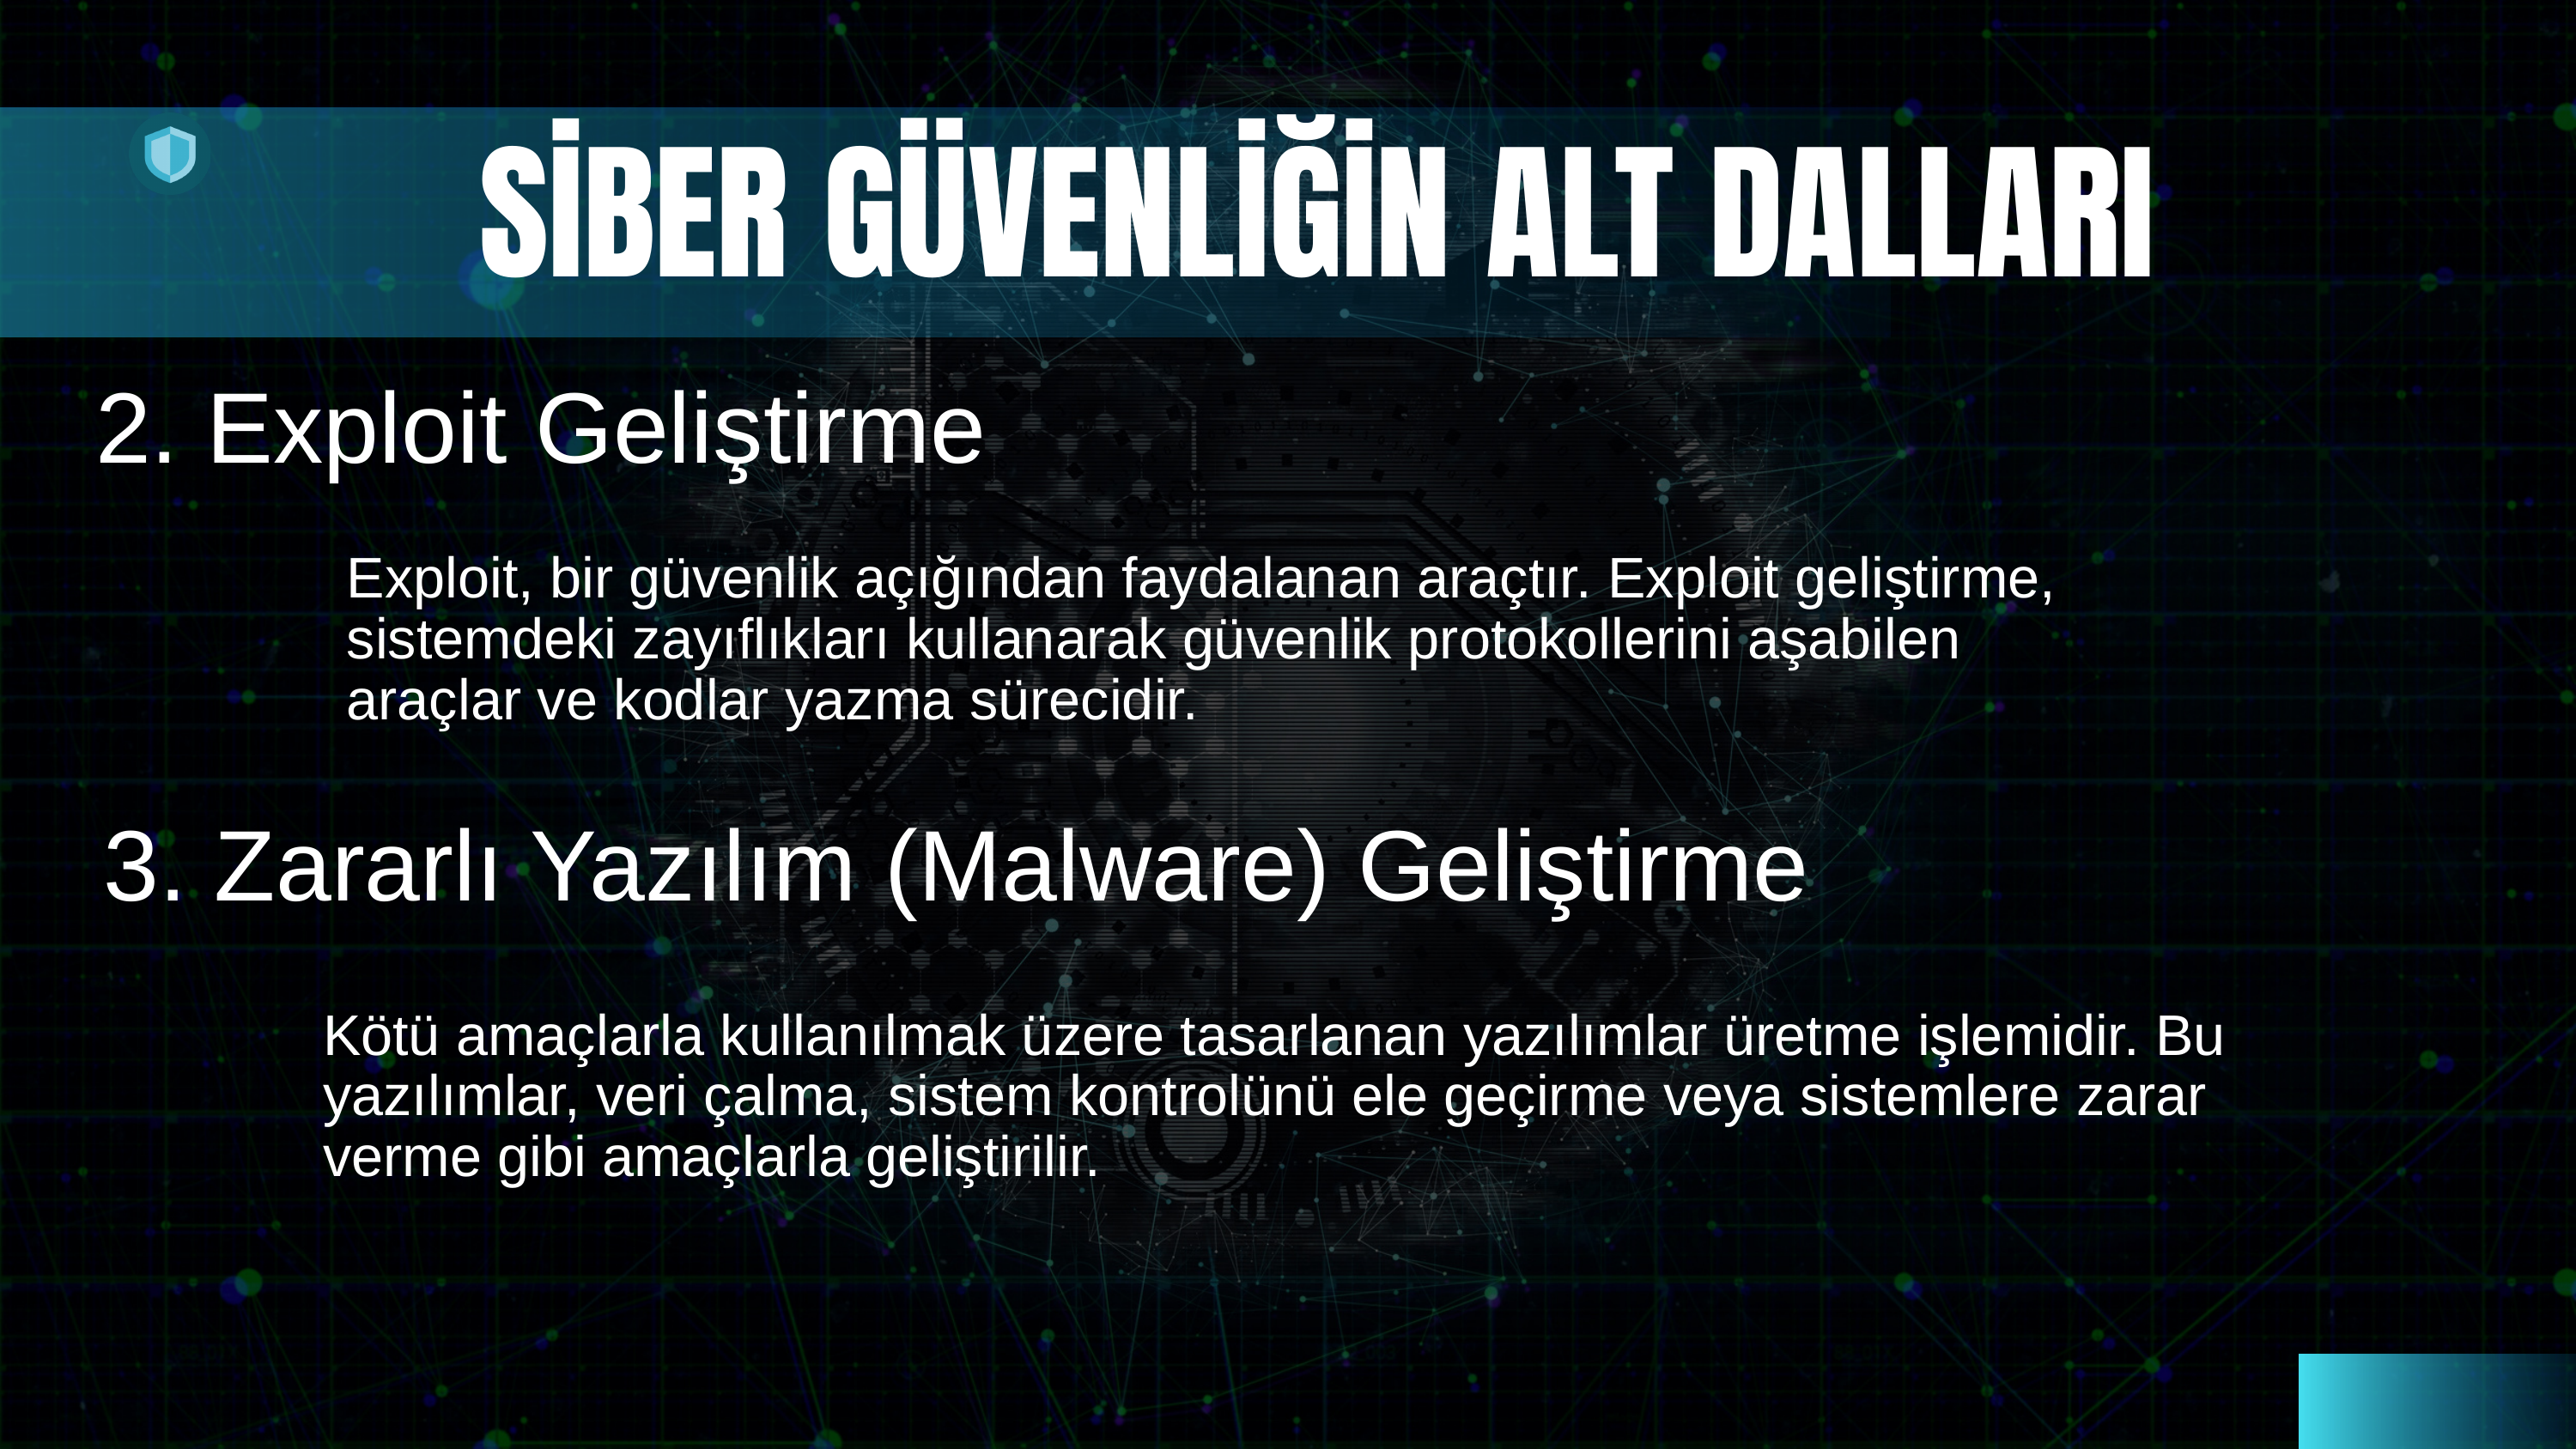

SİBER GÜVENLİĞİN ALT DALLARI
2. Exploit Geliştirme
Exploit, bir güvenlik açığından faydalanan araçtır. Exploit geliştirme, sistemdeki zayıflıkları kullanarak güvenlik protokollerini aşabilen araçlar ve kodlar yazma sürecidir.
3. Zararlı Yazılım (Malware) Geliştirme
Kötü amaçlarla kullanılmak üzere tasarlanan yazılımlar üretme işlemidir. Bu yazılımlar, veri çalma, sistem kontrolünü ele geçirme veya sistemlere zarar verme gibi amaçlarla geliştirilir.